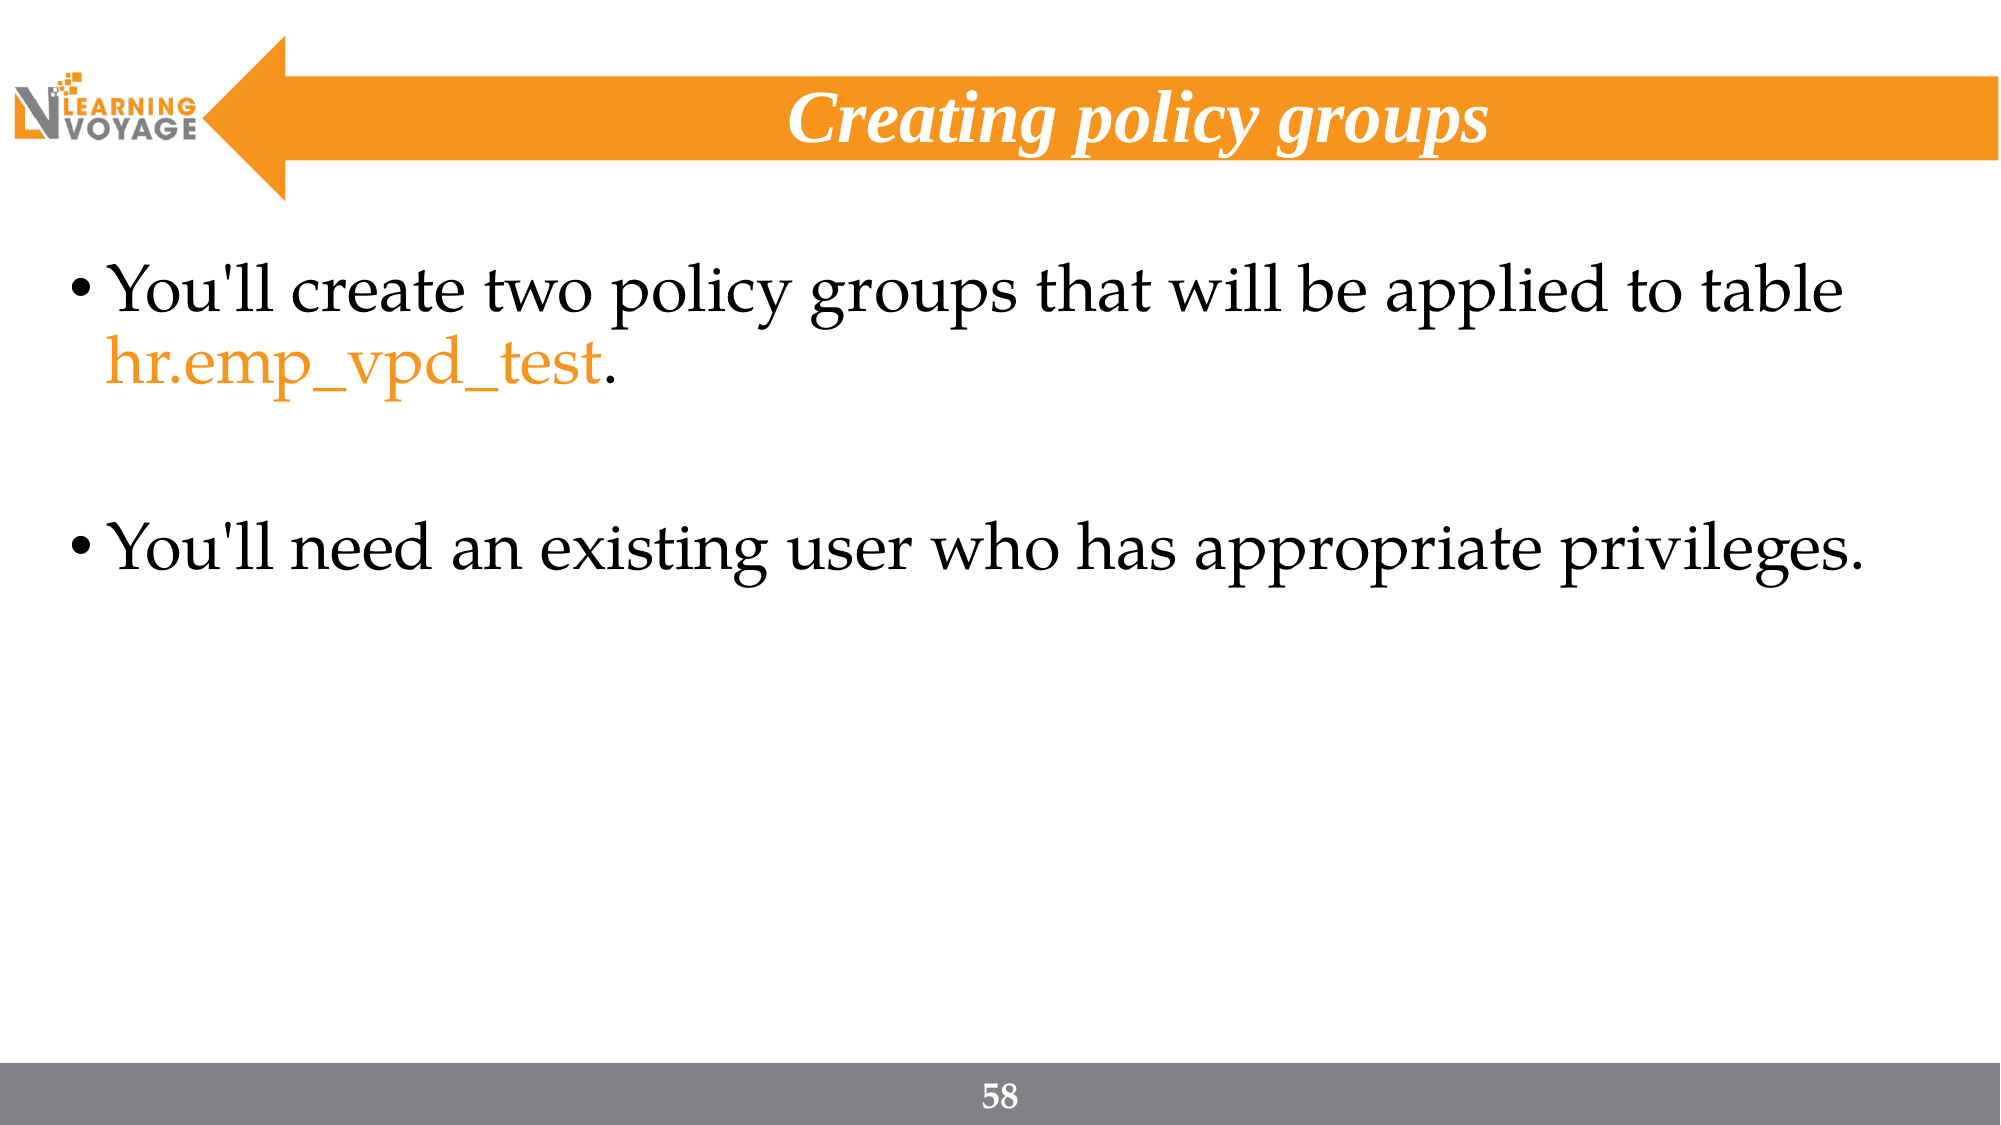

# Creating policy groups
You'll create two policy groups that will be applied to table hr.emp_vpd_test.

You'll need an existing user who has appropriate privileges.
58